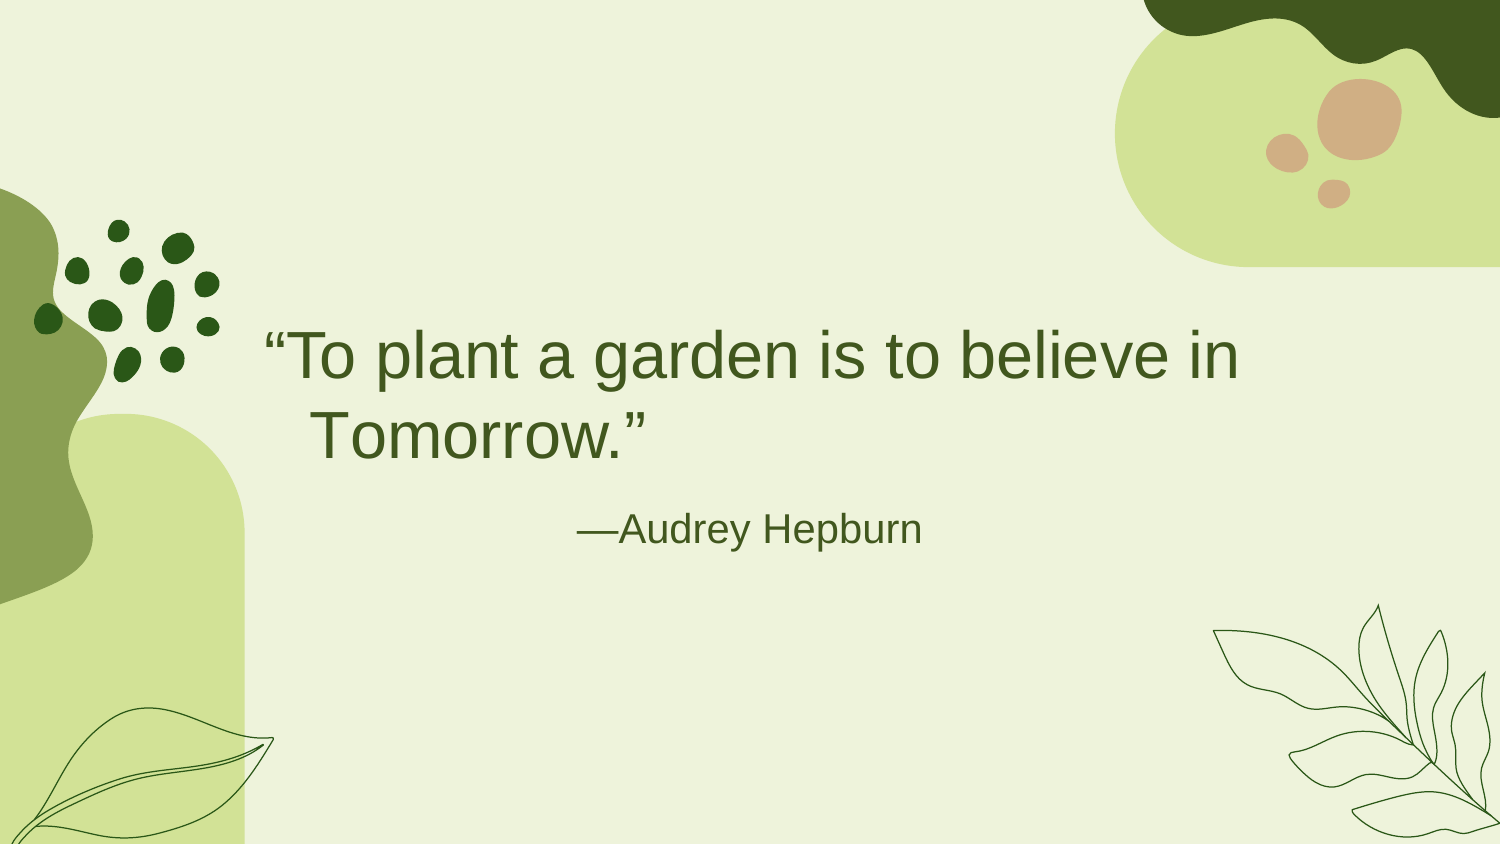

“To plant a garden is to believe in
   Tomorrow.”
# —Audrey Hepburn